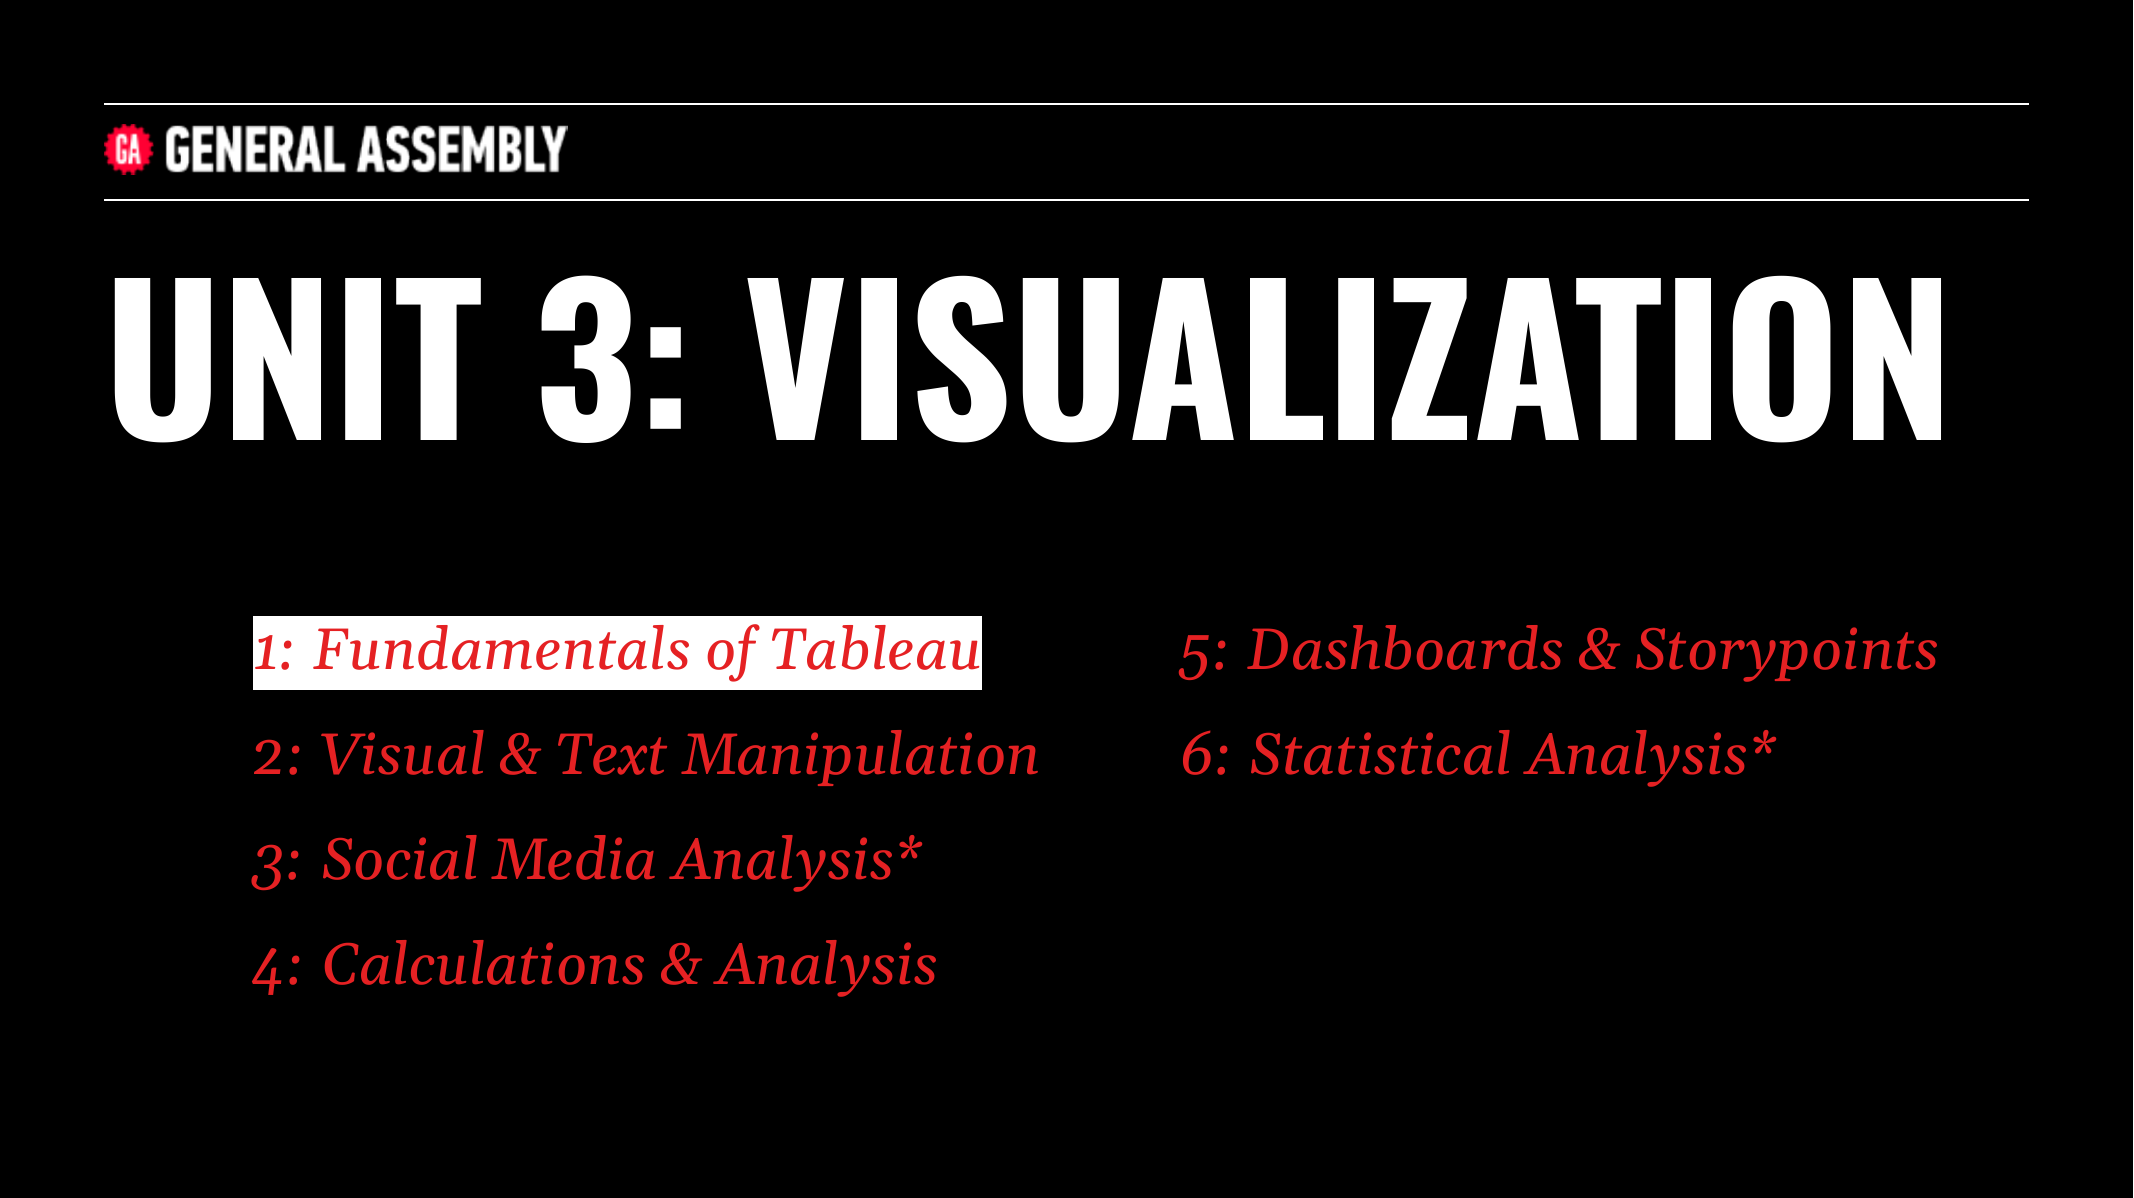

UNIT 3: VISUALIZATION
1: Fundamentals of Tableau
2: Visual & Text Manipulation
3: Social Media Analysis*
4: Calculations & Analysis
5: Dashboards & Storypoints
6: Statistical Analysis*
7: Python & Beyond